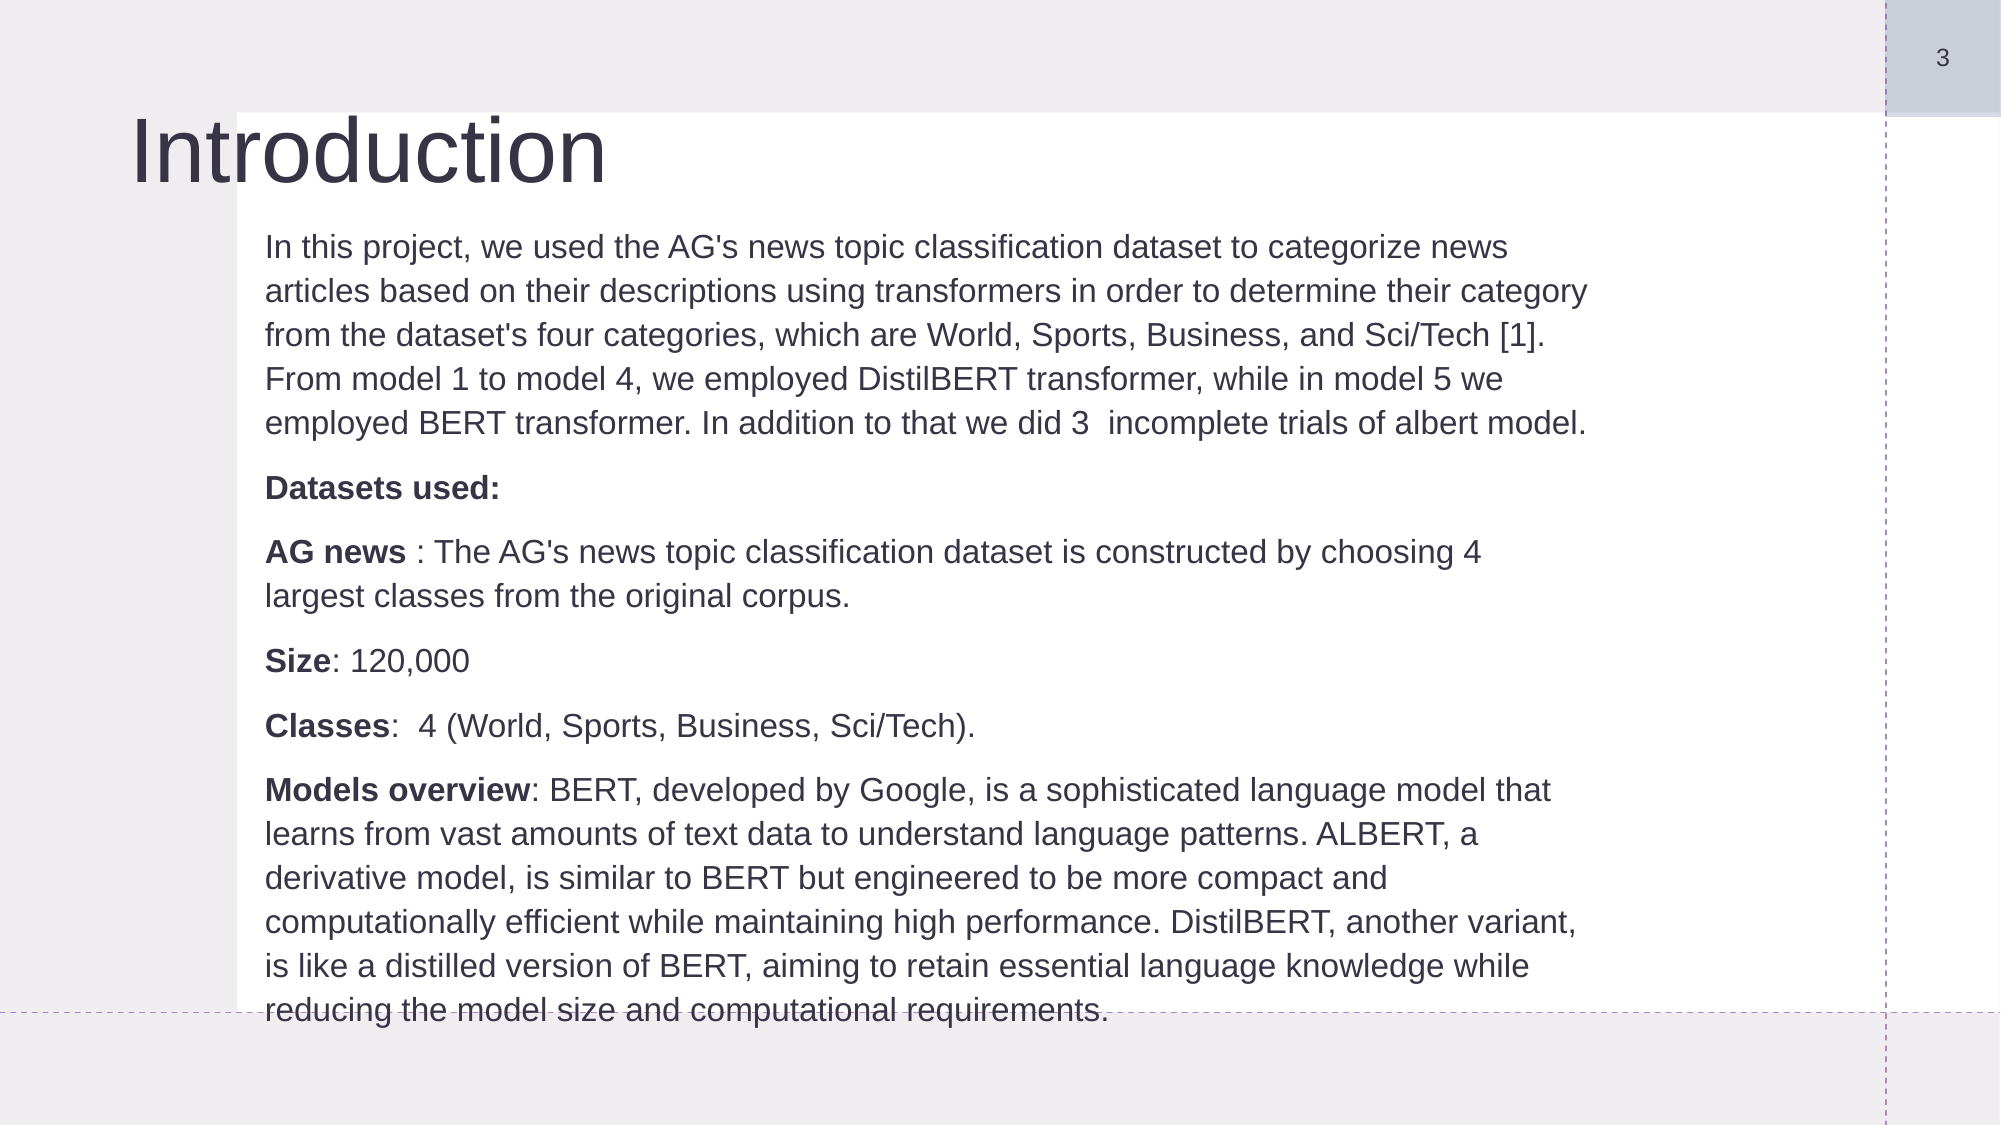

3
# Introduction
In this project, we used the AG's news topic classification dataset to categorize news articles based on their descriptions using transformers in order to determine their category from the dataset's four categories, which are World, Sports, Business, and Sci/Tech [1]. From model 1 to model 4, we employed DistilBERT transformer, while in model 5 we employed BERT transformer. In addition to that we did 3  incomplete trials of albert model.
Datasets used:
AG news : The AG's news topic classification dataset is constructed by choosing 4 largest classes from the original corpus.
Size: 120,000
Classes:  4 (World, Sports, Business, Sci/Tech).
Models overview: BERT, developed by Google, is a sophisticated language model that learns from vast amounts of text data to understand language patterns. ALBERT, a derivative model, is similar to BERT but engineered to be more compact and computationally efficient while maintaining high performance. DistilBERT, another variant, is like a distilled version of BERT, aiming to retain essential language knowledge while reducing the model size and computational requirements.